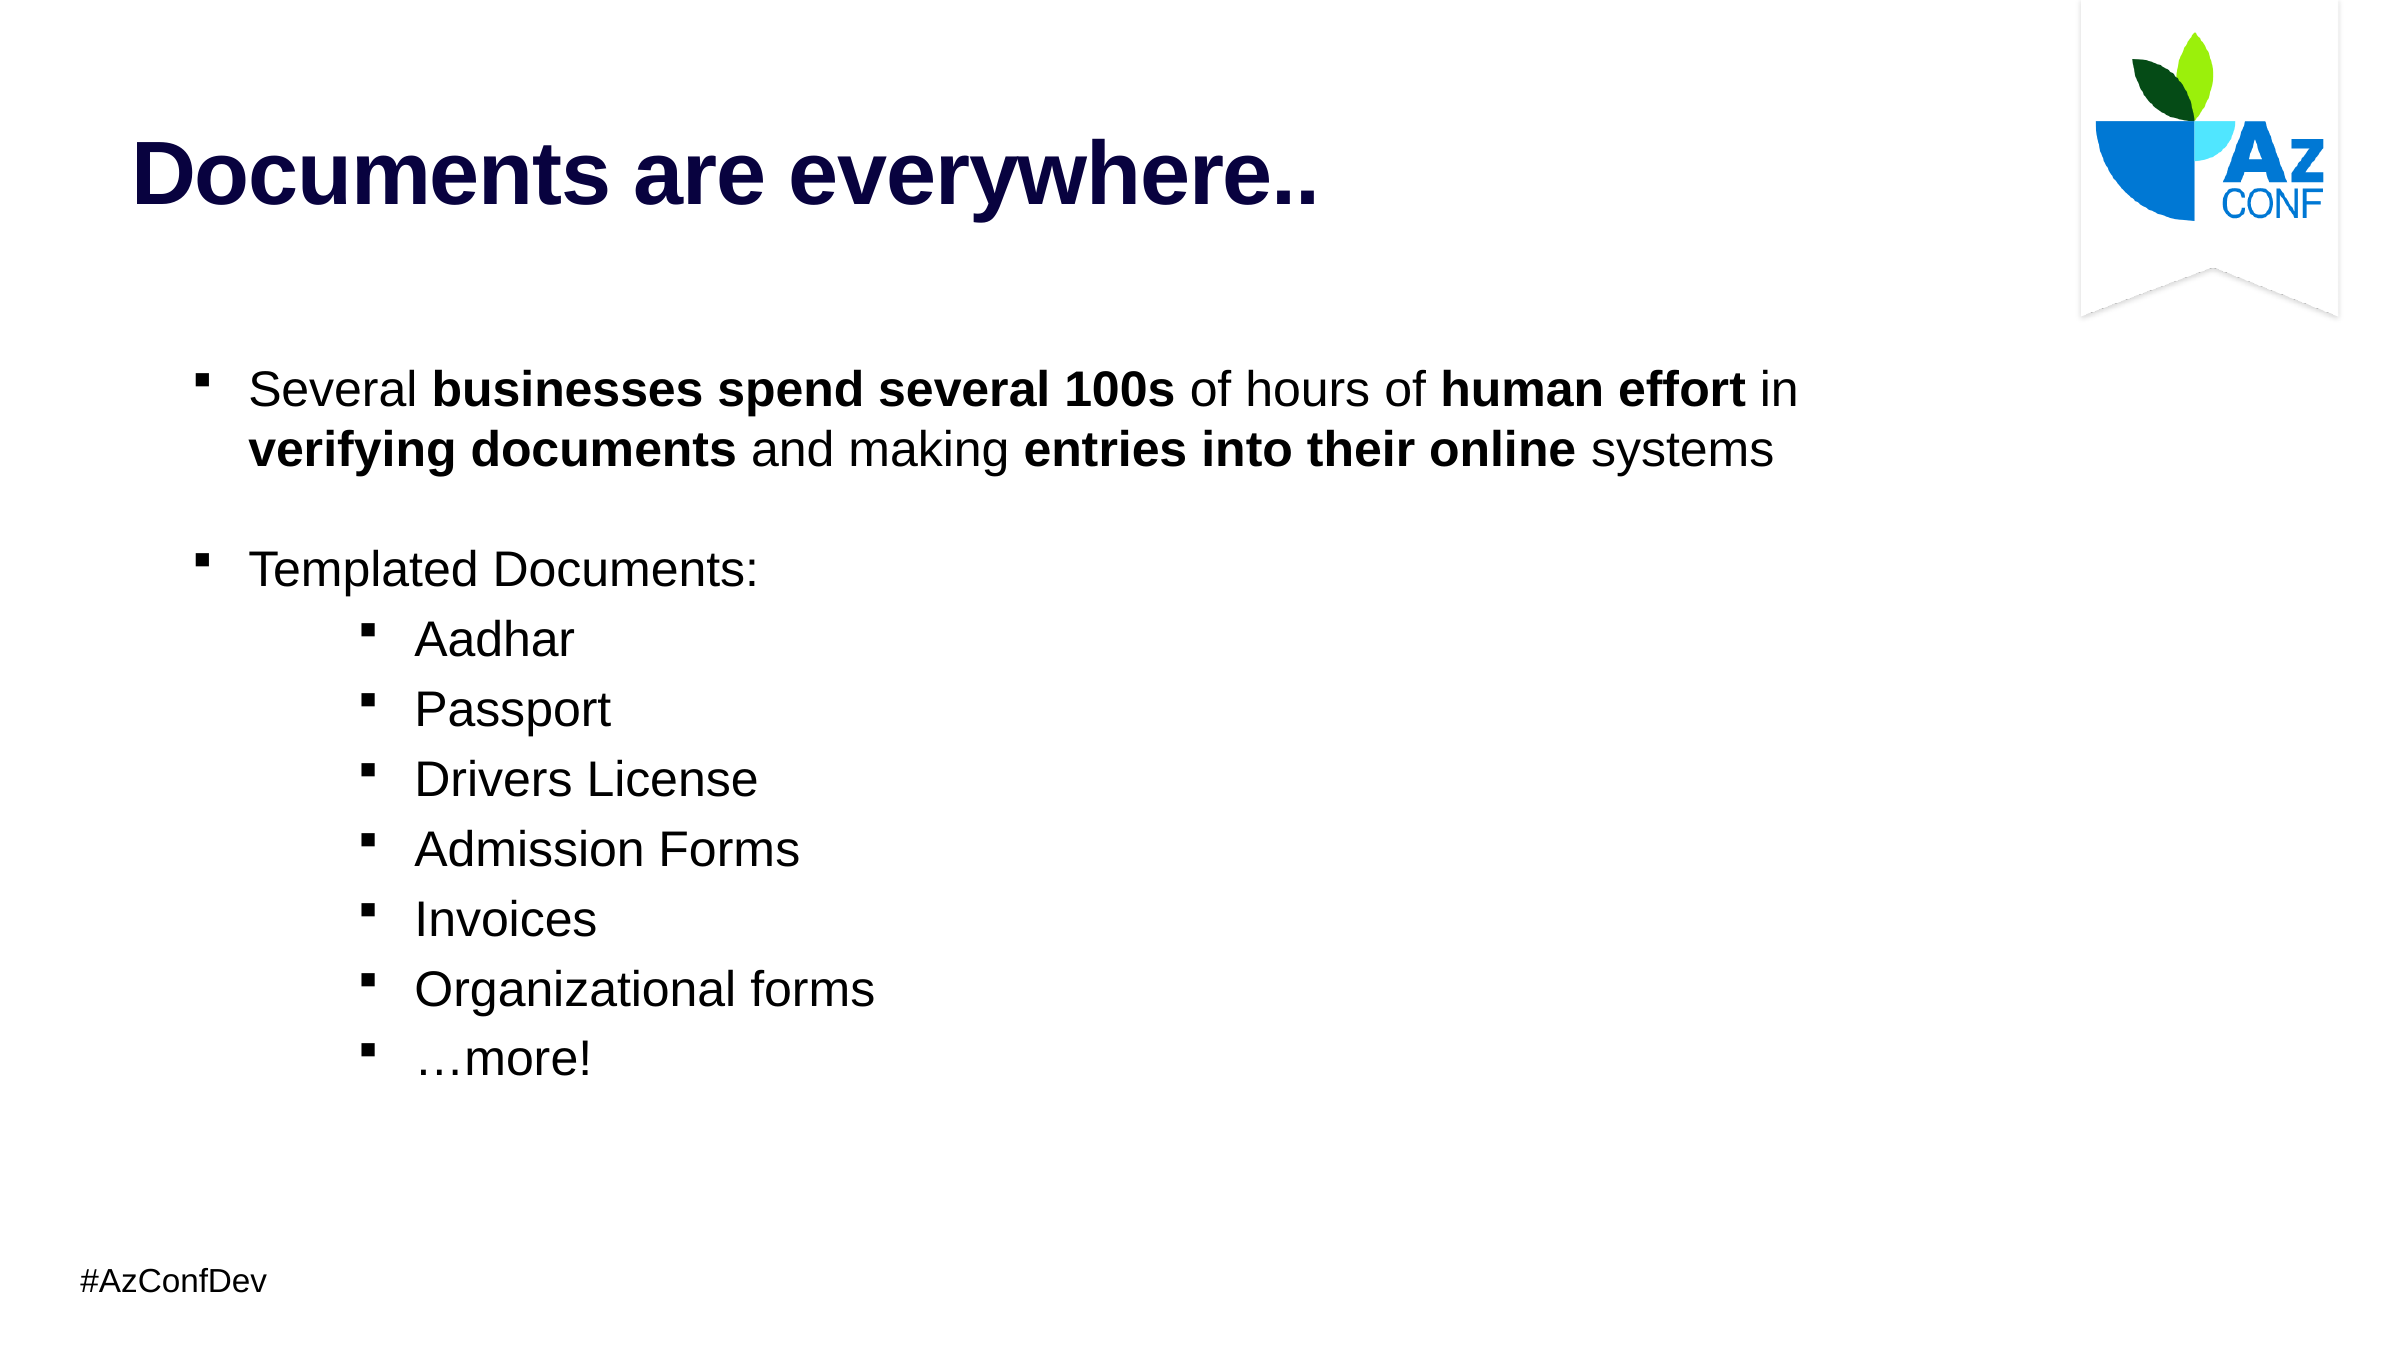

# Documents are everywhere..
Several businesses spend several 100s of hours of human effort in verifying documents and making entries into their online systems

Templated Documents:
Aadhar
Passport
Drivers License
Admission Forms
Invoices
Organizational forms
…more!